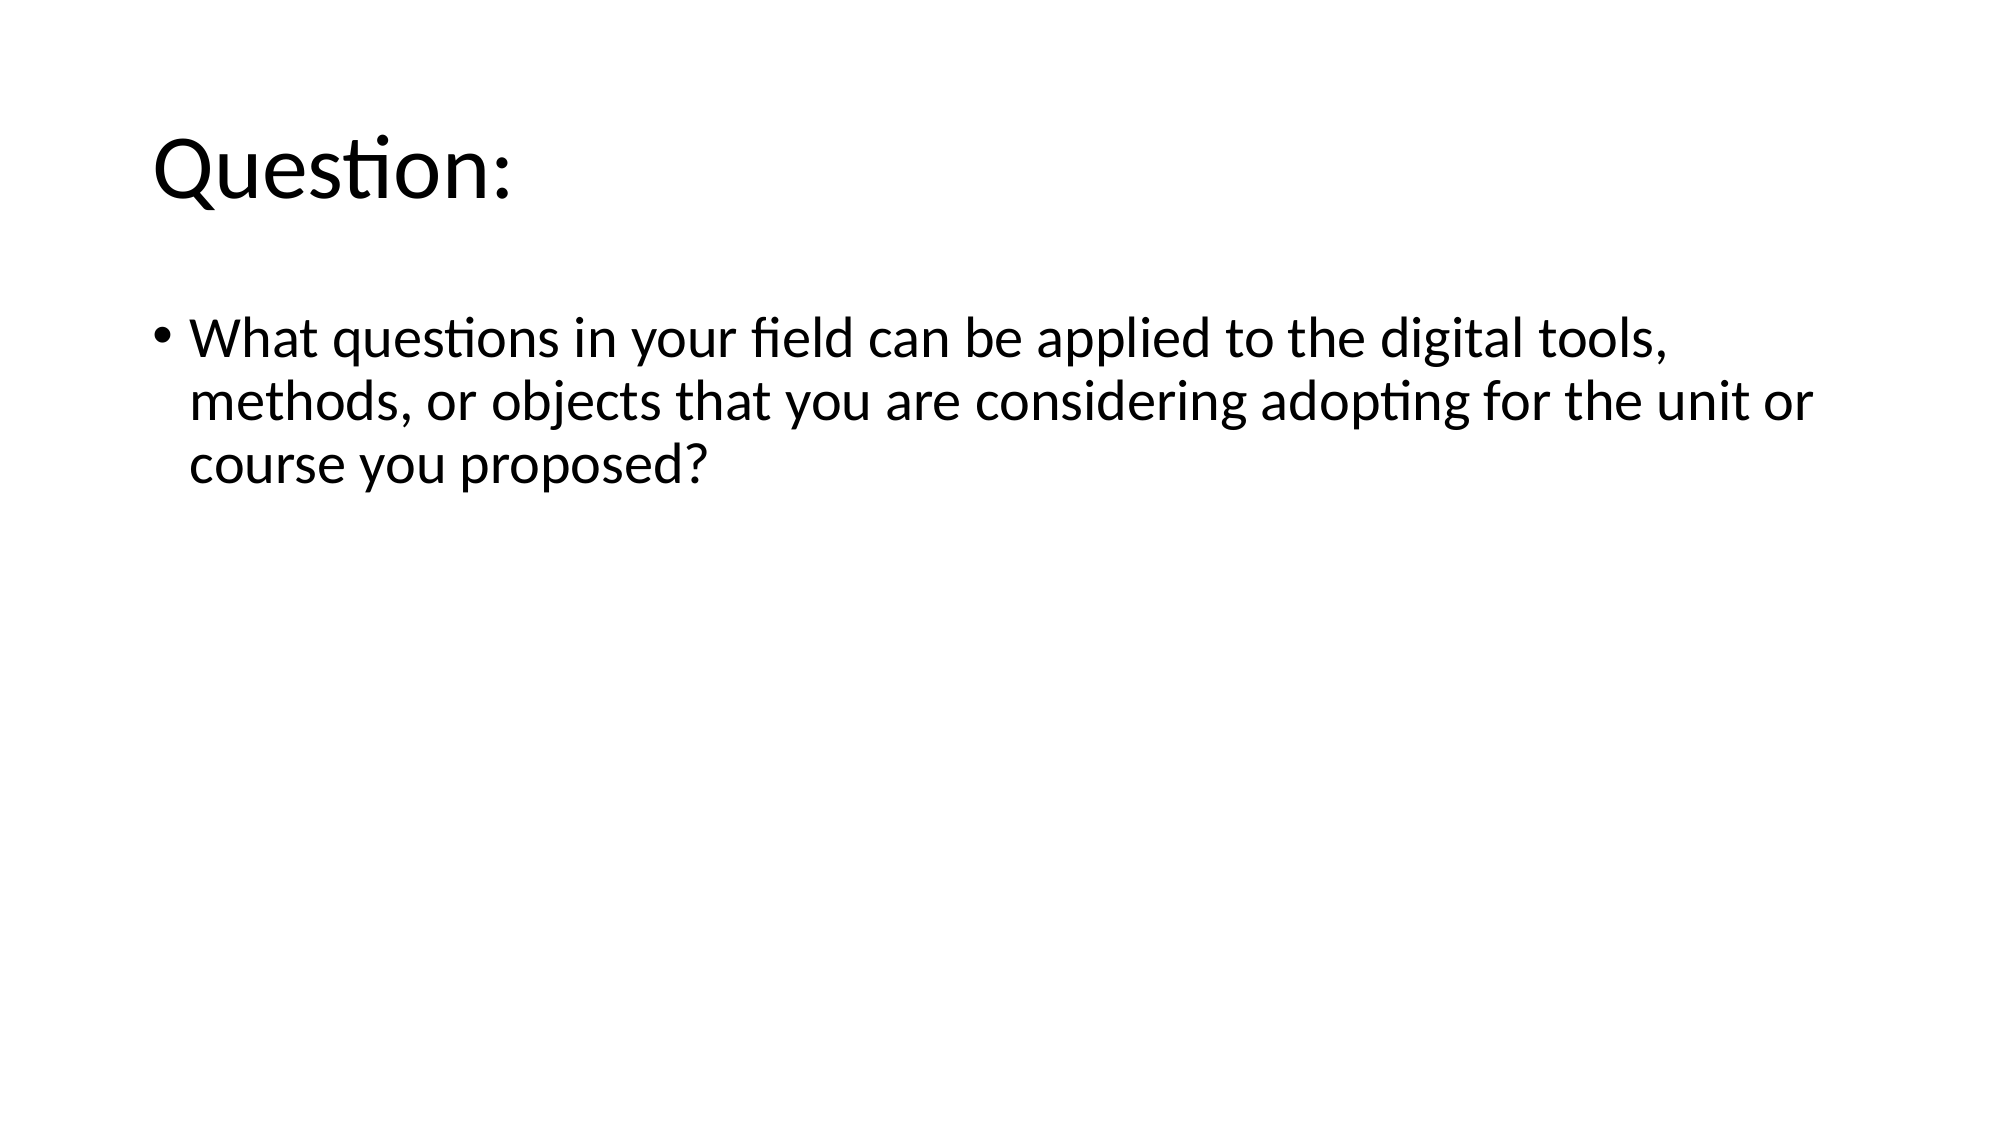

# Question:
What questions in your field can be applied to the digital tools, methods, or objects that you are considering adopting for the unit or course you proposed?